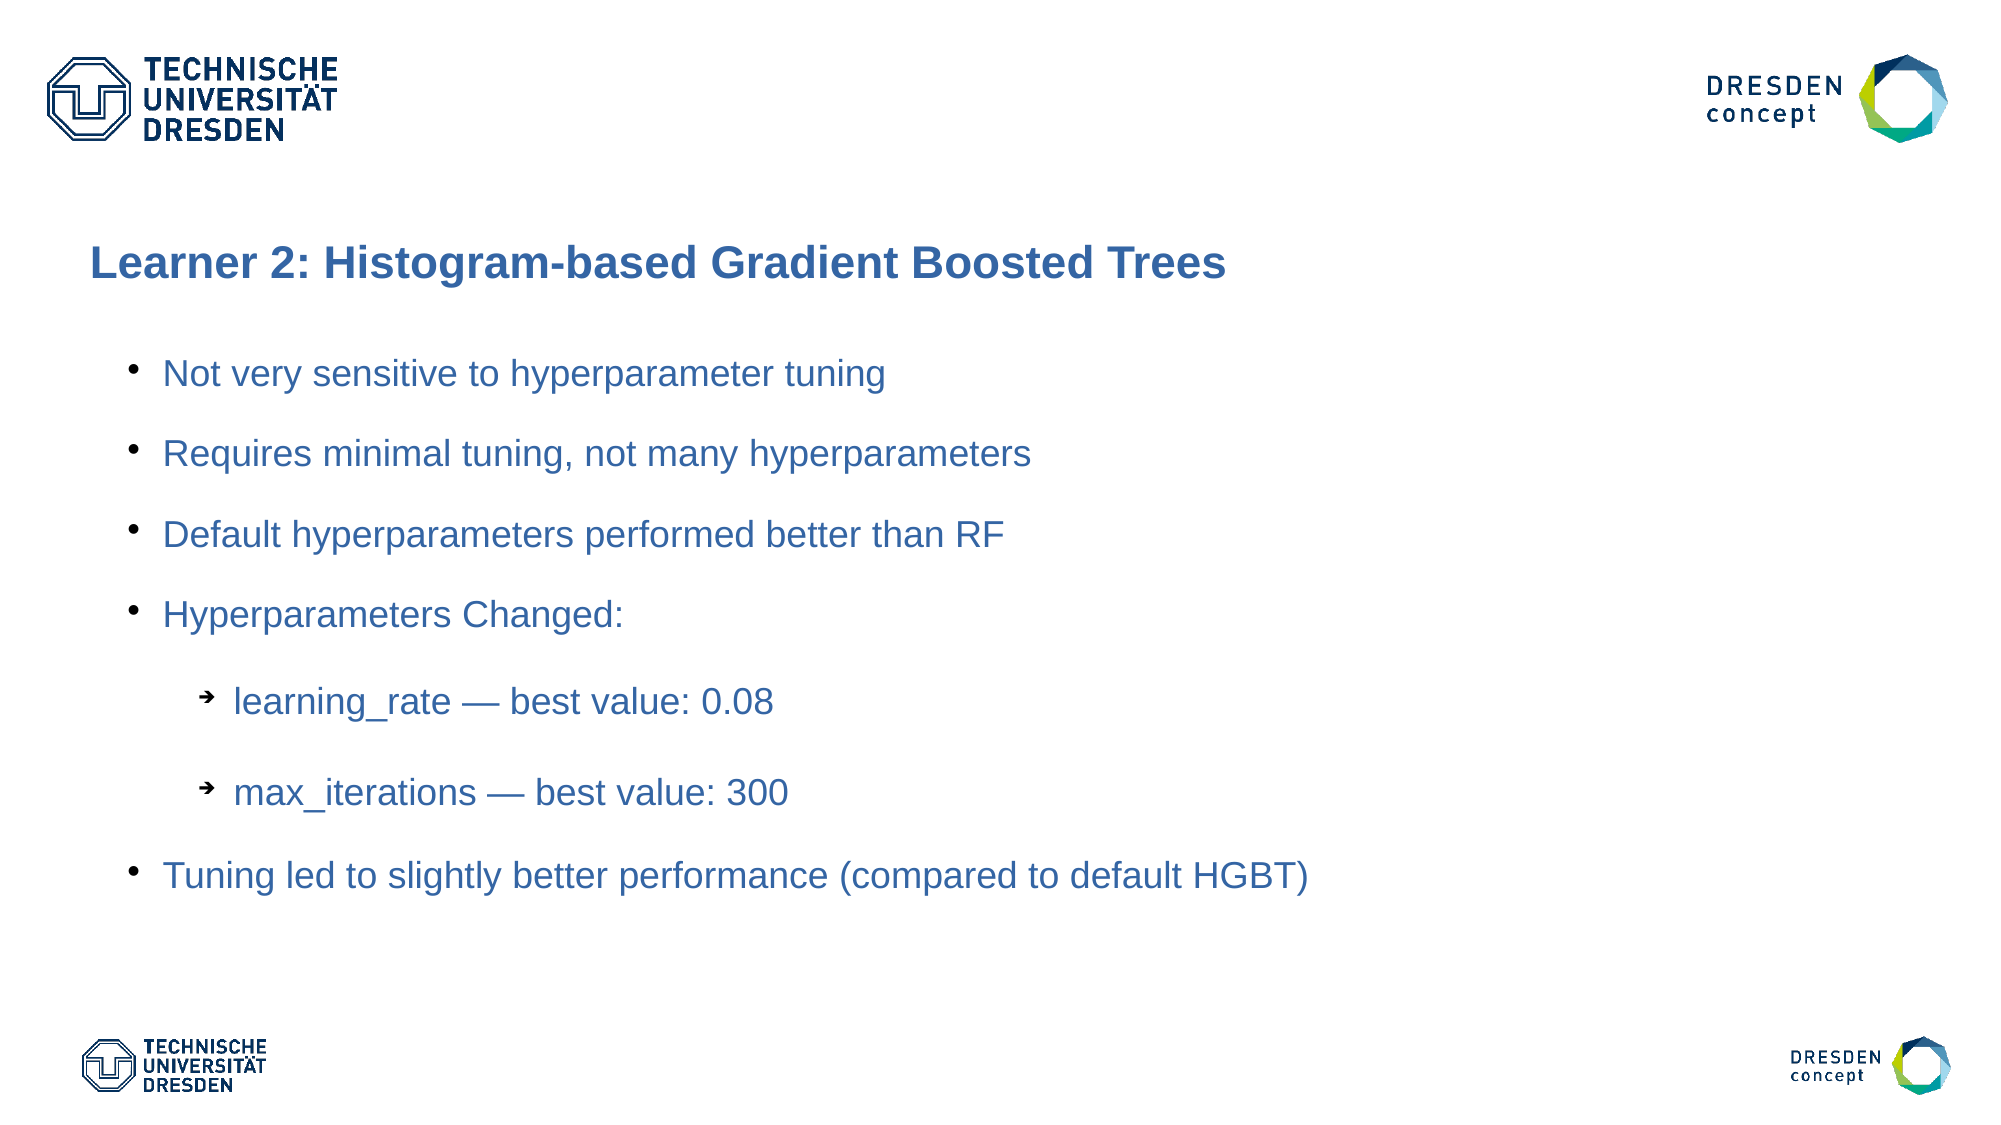

Learner 2: Histogram-based Gradient Boosted Trees
Not very sensitive to hyperparameter tuning
Requires minimal tuning, not many hyperparameters
Default hyperparameters performed better than RF
Hyperparameters Changed:
learning_rate — best value: 0.08
max_iterations — best value: 300
Tuning led to slightly better performance (compared to default HGBT)